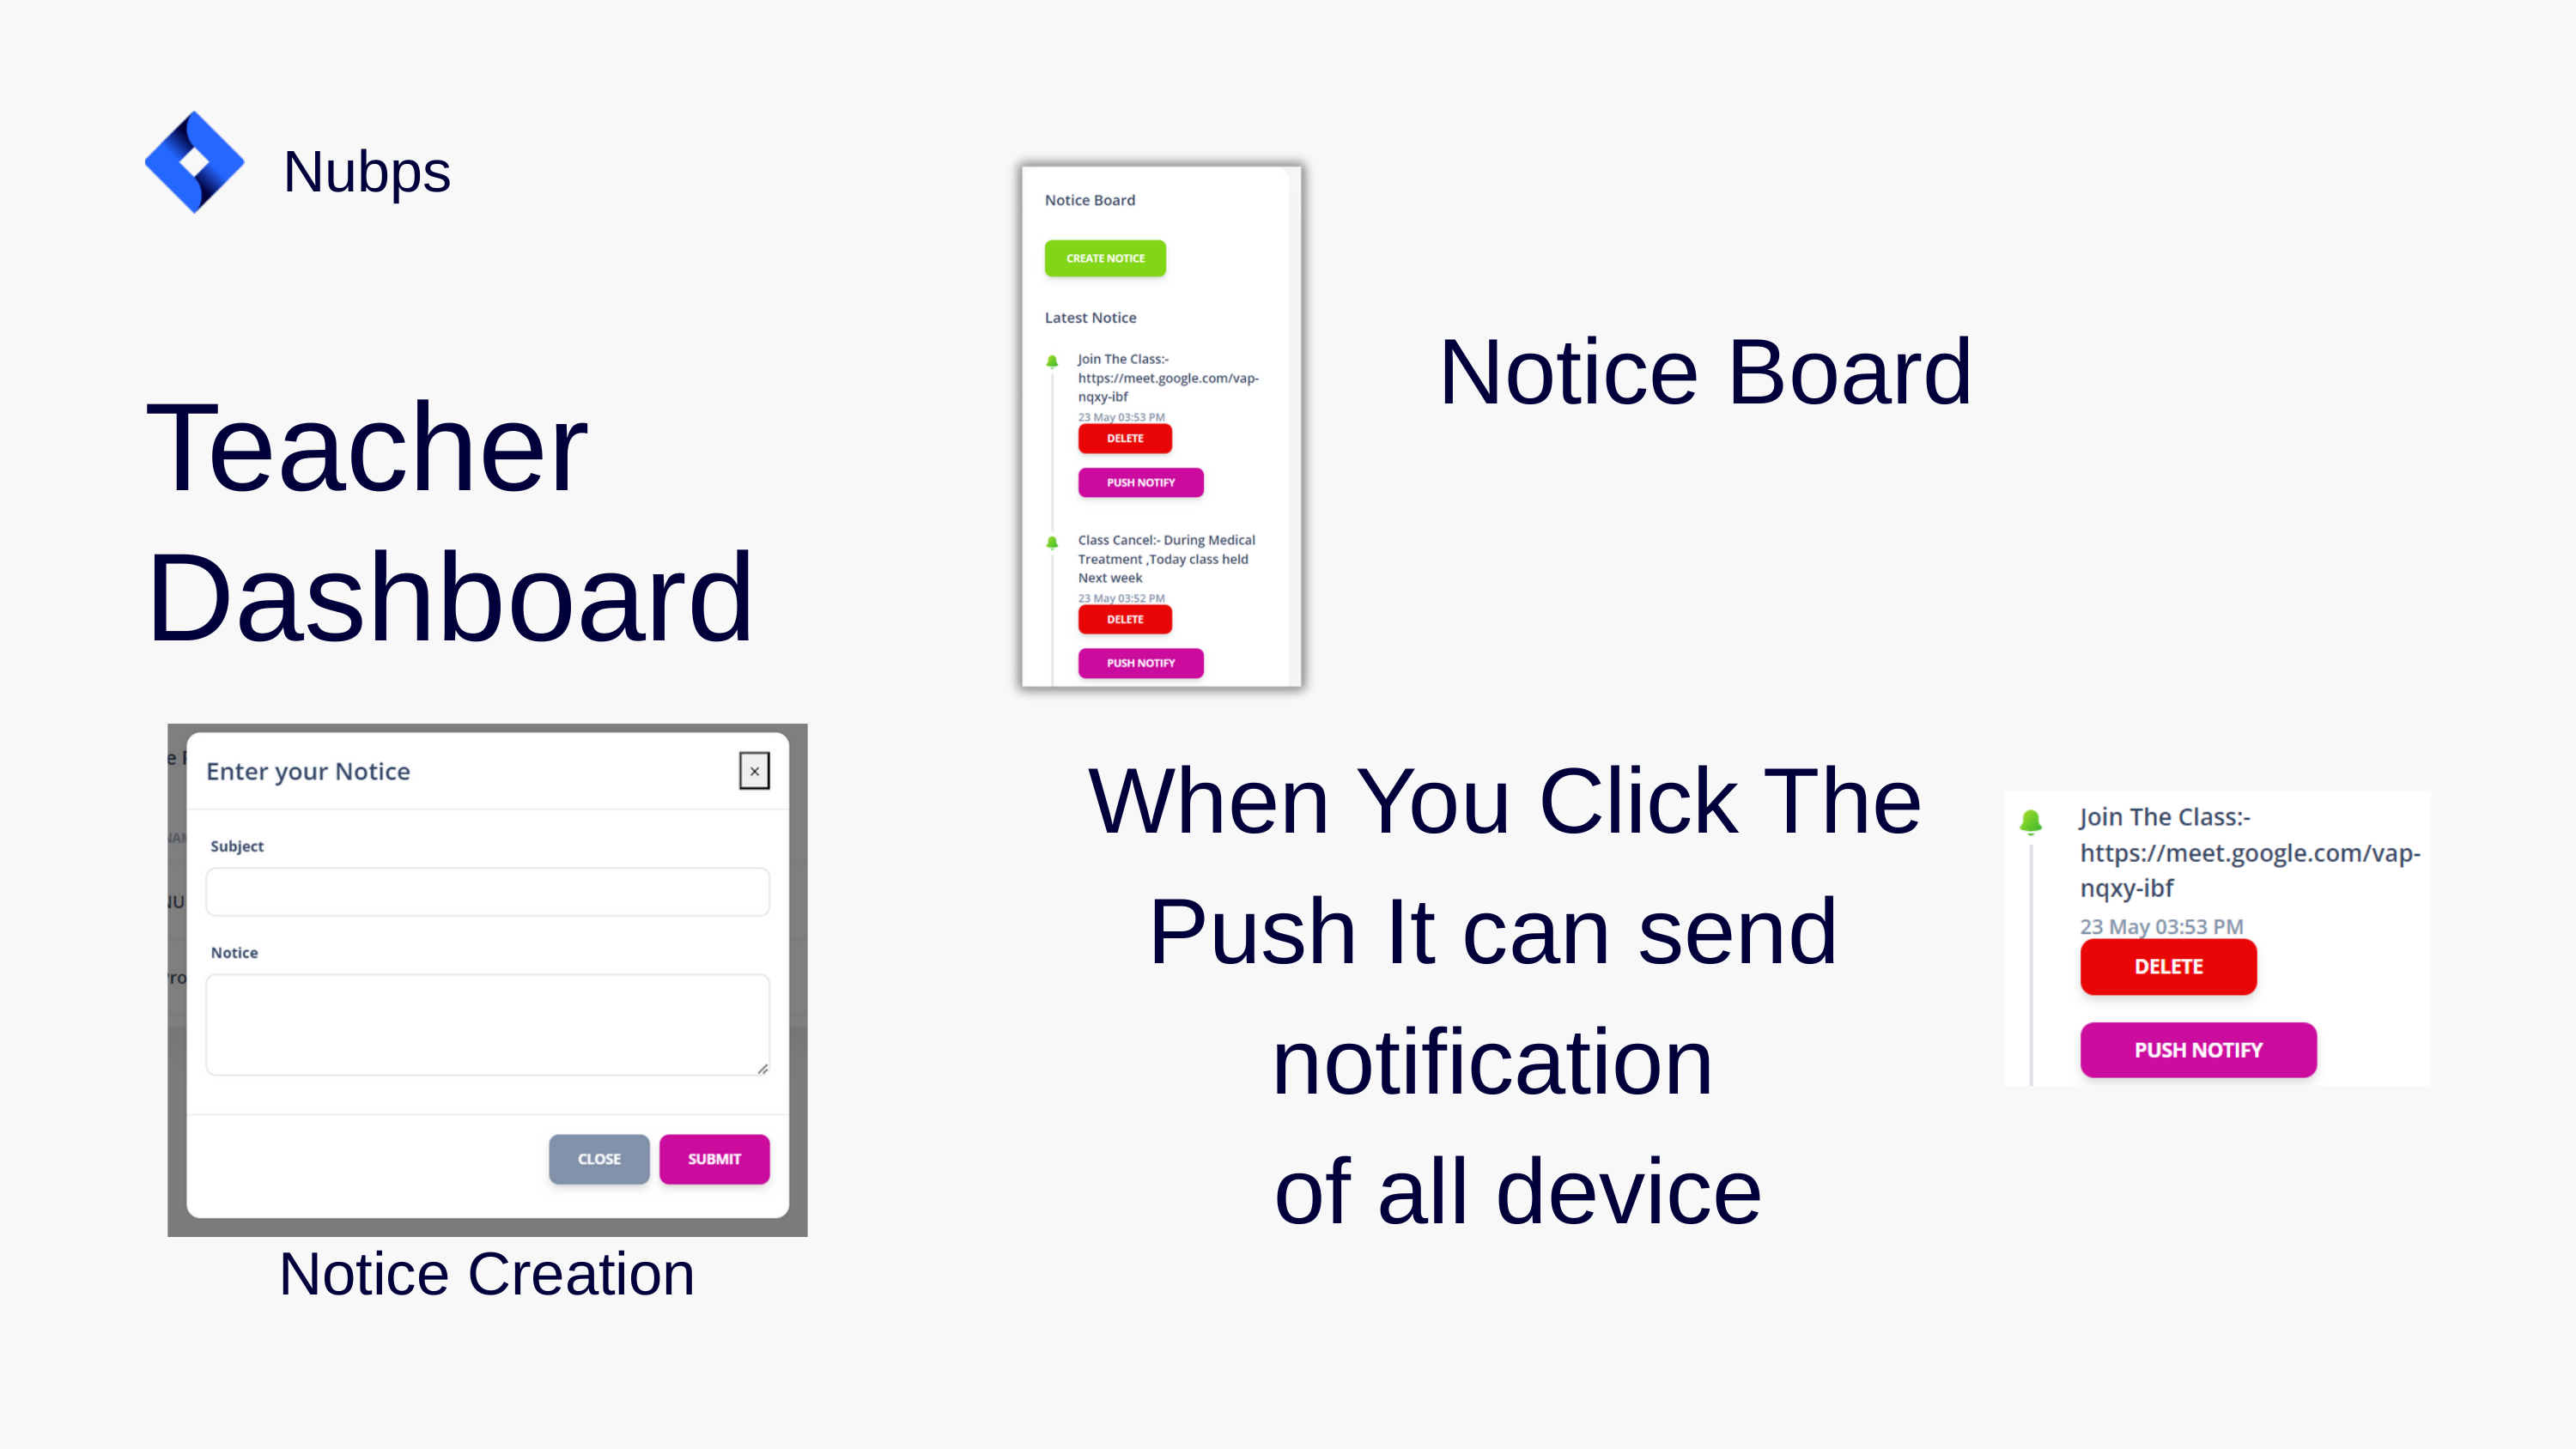

Nubps

Notice Board
Teacher Dashboard

When You Click The
Push It can send
notification
 of all device

Notice Creation